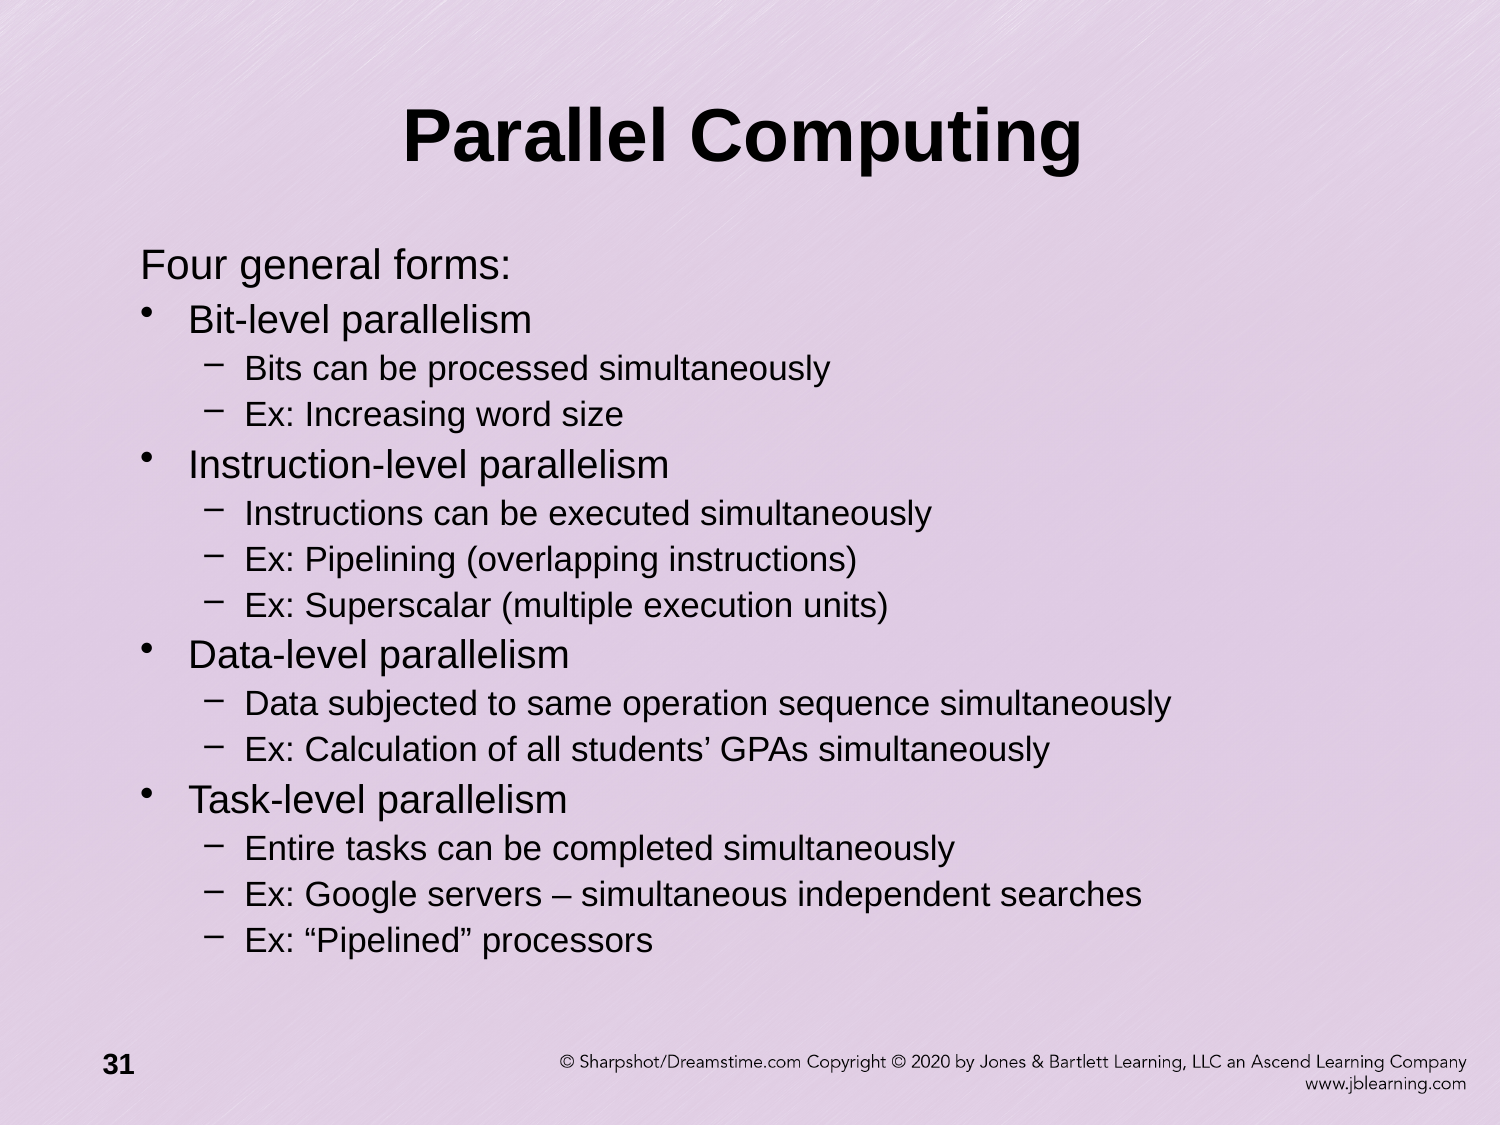

# Parallel Computing
Four general forms:
Bit-level parallelism
Bits can be processed simultaneously
Ex: Increasing word size
Instruction-level parallelism
Instructions can be executed simultaneously
Ex: Pipelining (overlapping instructions)
Ex: Superscalar (multiple execution units)
Data-level parallelism
Data subjected to same operation sequence simultaneously
Ex: Calculation of all students’ GPAs simultaneously
Task-level parallelism
Entire tasks can be completed simultaneously
Ex: Google servers – simultaneous independent searches
Ex: “Pipelined” processors
31